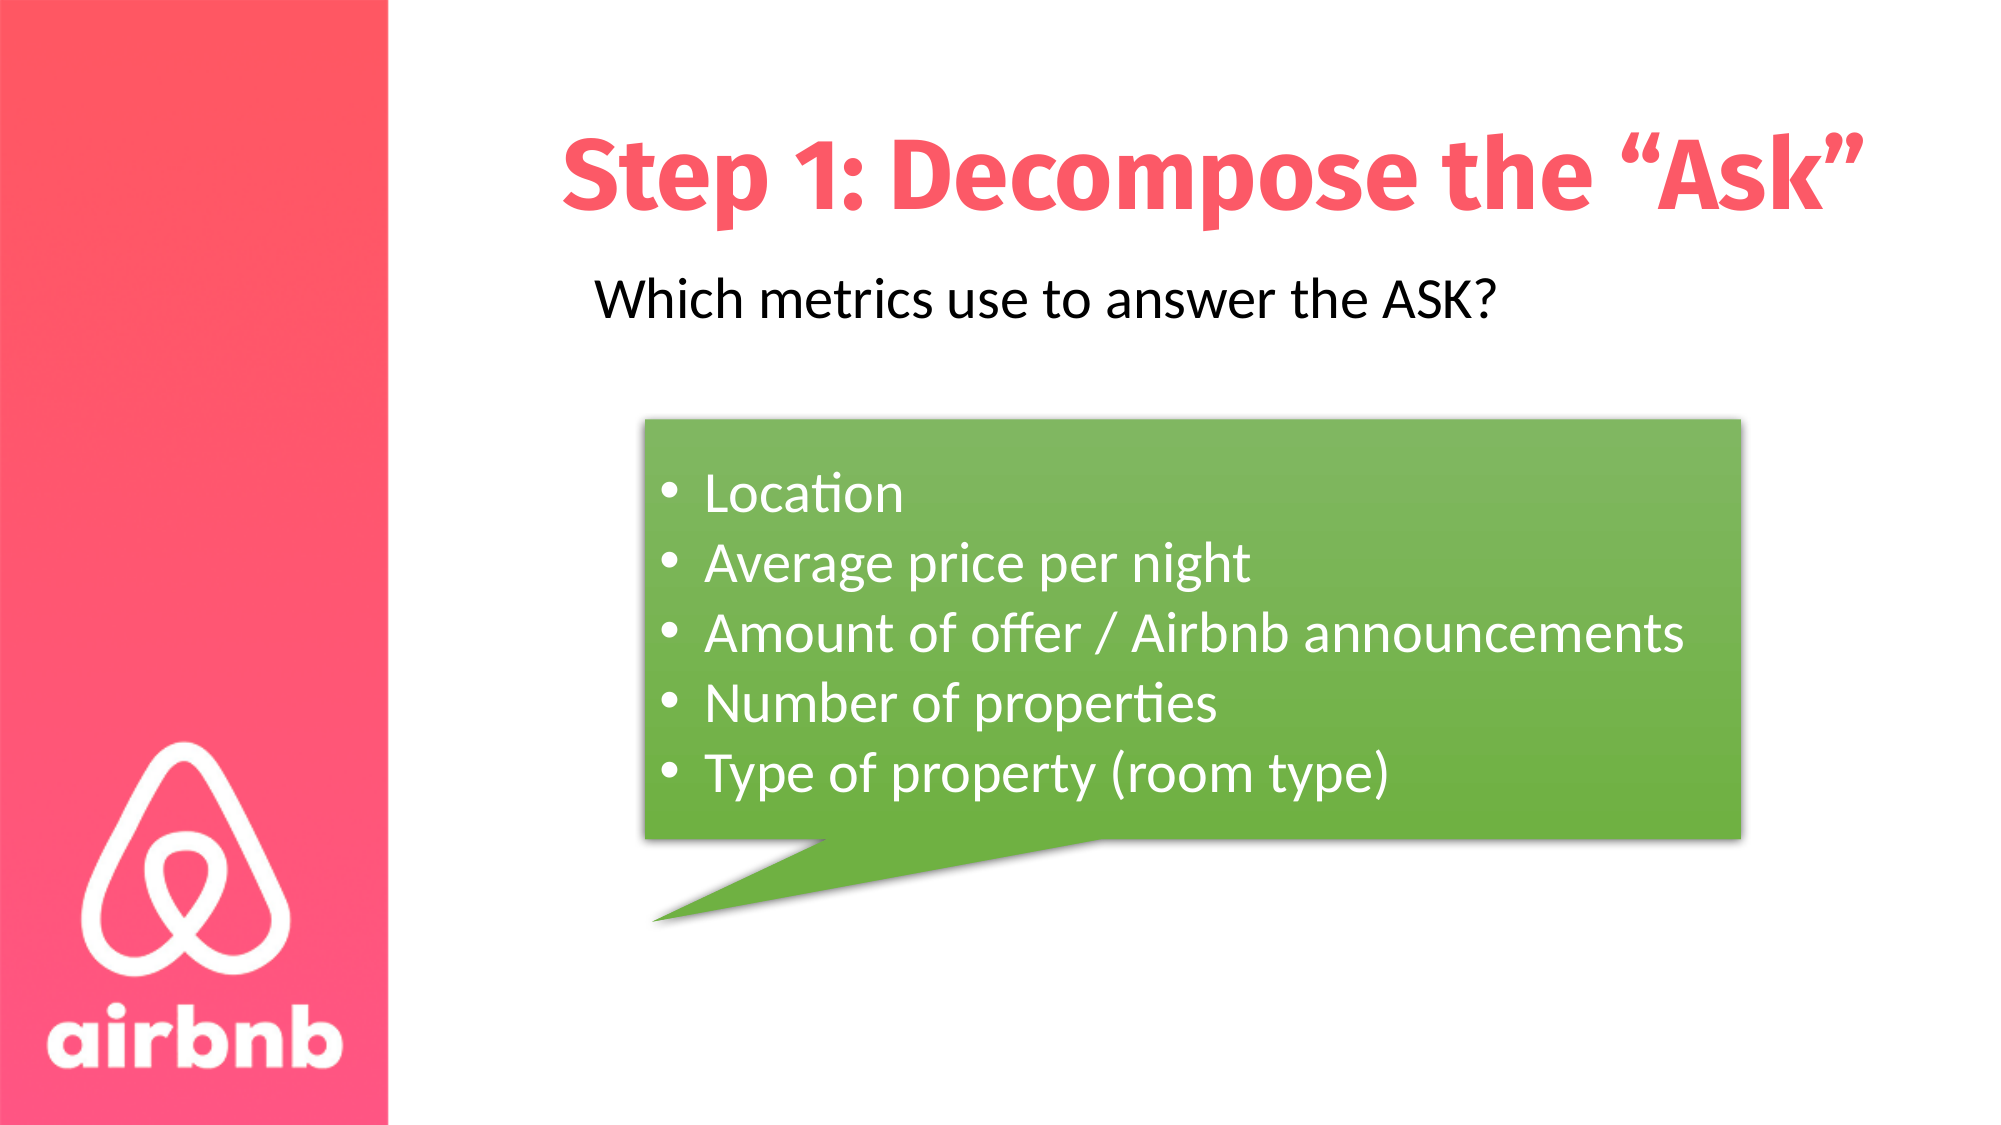

# Step 1: Decompose the “Ask”
Which metrics use to answer the ASK?
Location
Average price per night
Amount of offer / Airbnb announcements
Number of properties
Type of property (room type)